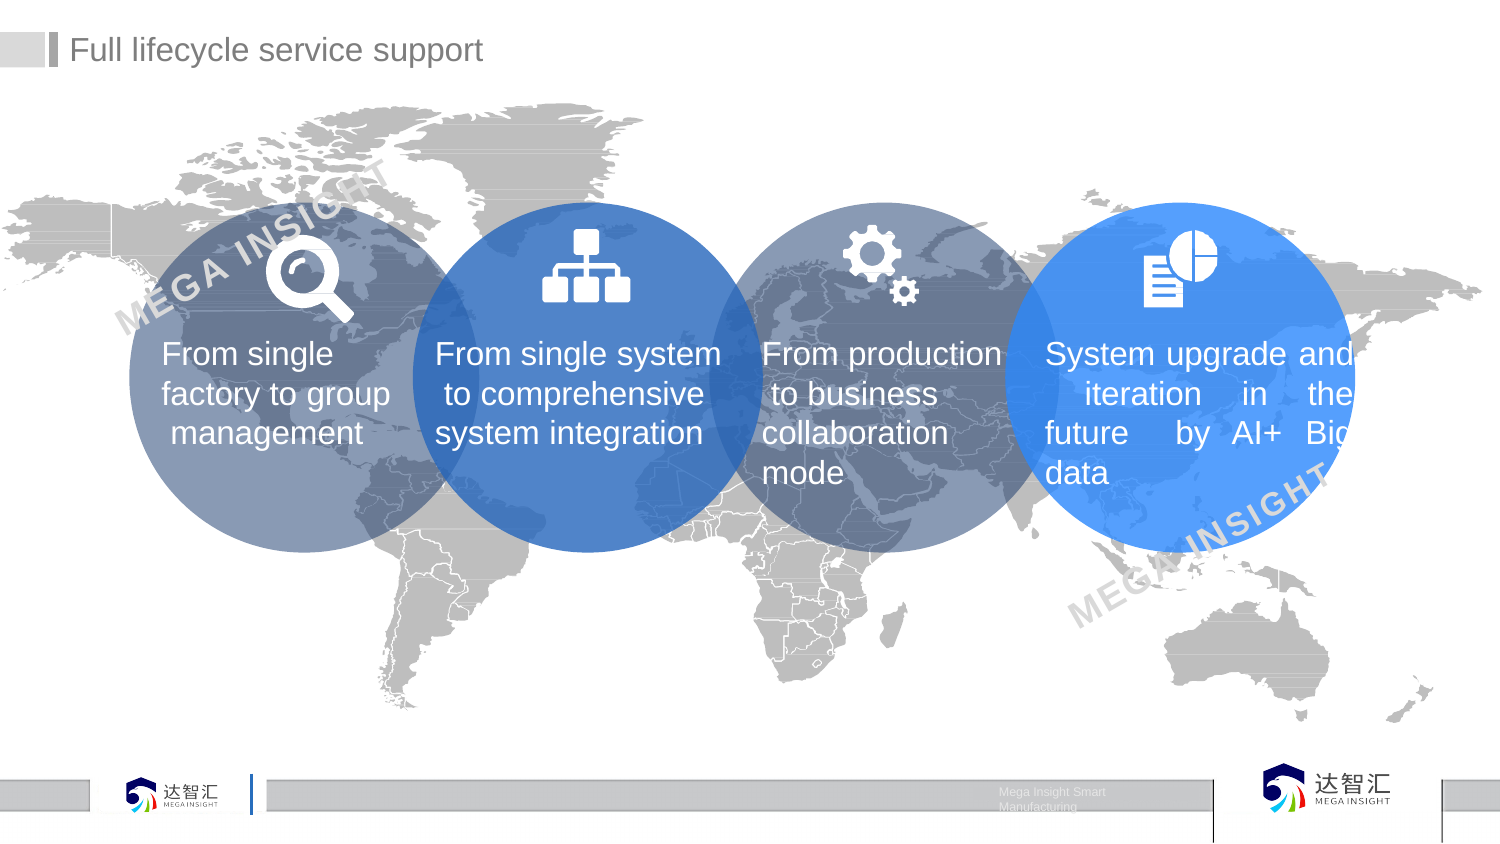

# Full lifecycle service support

INSIGHT

MEGA

From single  factory to group  management
From single system  to comprehensive  system integration
From production  to business  collaboration  mode
System upgrade and  iteration in the future  by AI+ Big data

MEGA INSIGHT

Mega Insight Smart Manufacturing